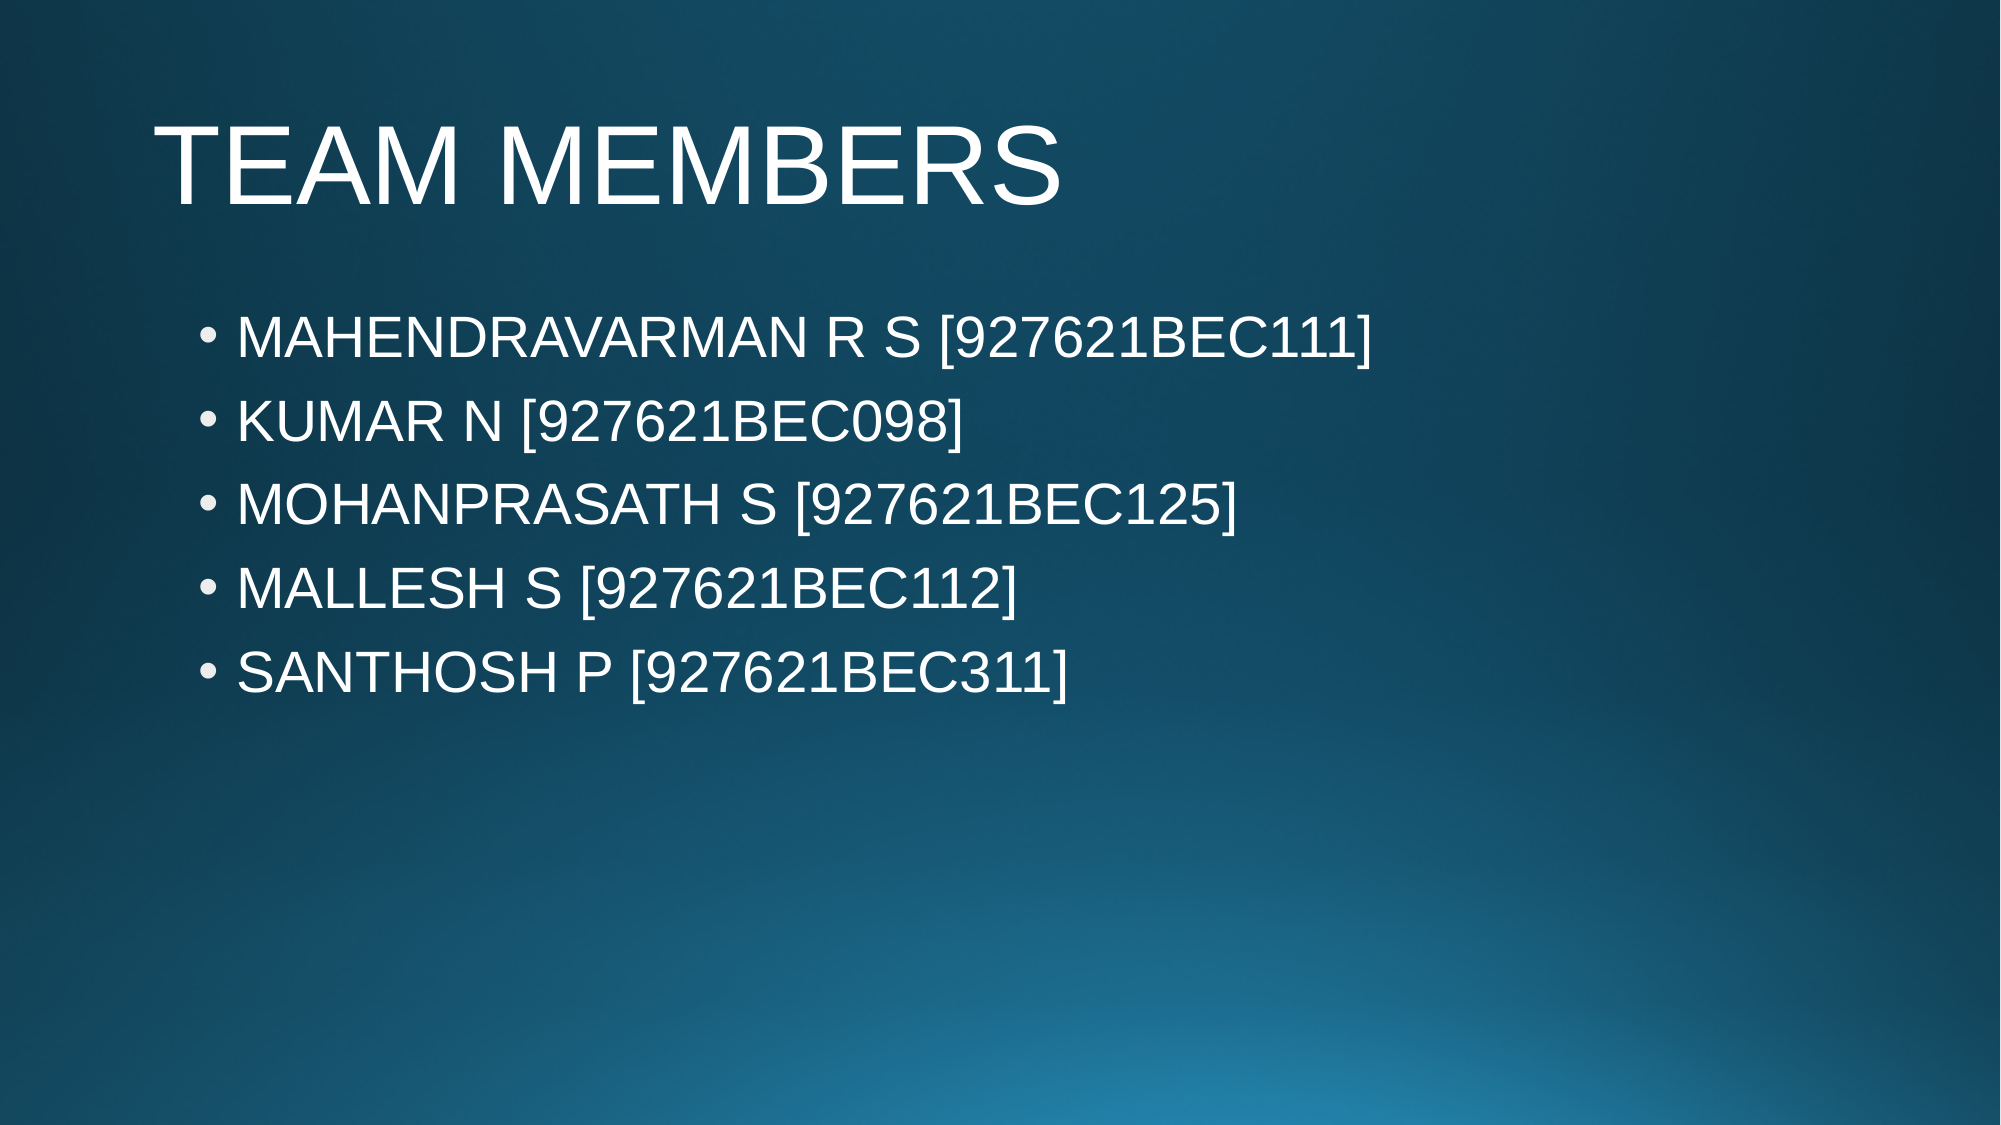

# TEAM MEMBERS
MAHENDRAVARMAN R S [927621BEC111]
KUMAR N [927621BEC098]
MOHANPRASATH S [927621BEC125]
MALLESH S [927621BEC112]
SANTHOSH P [927621BEC311]